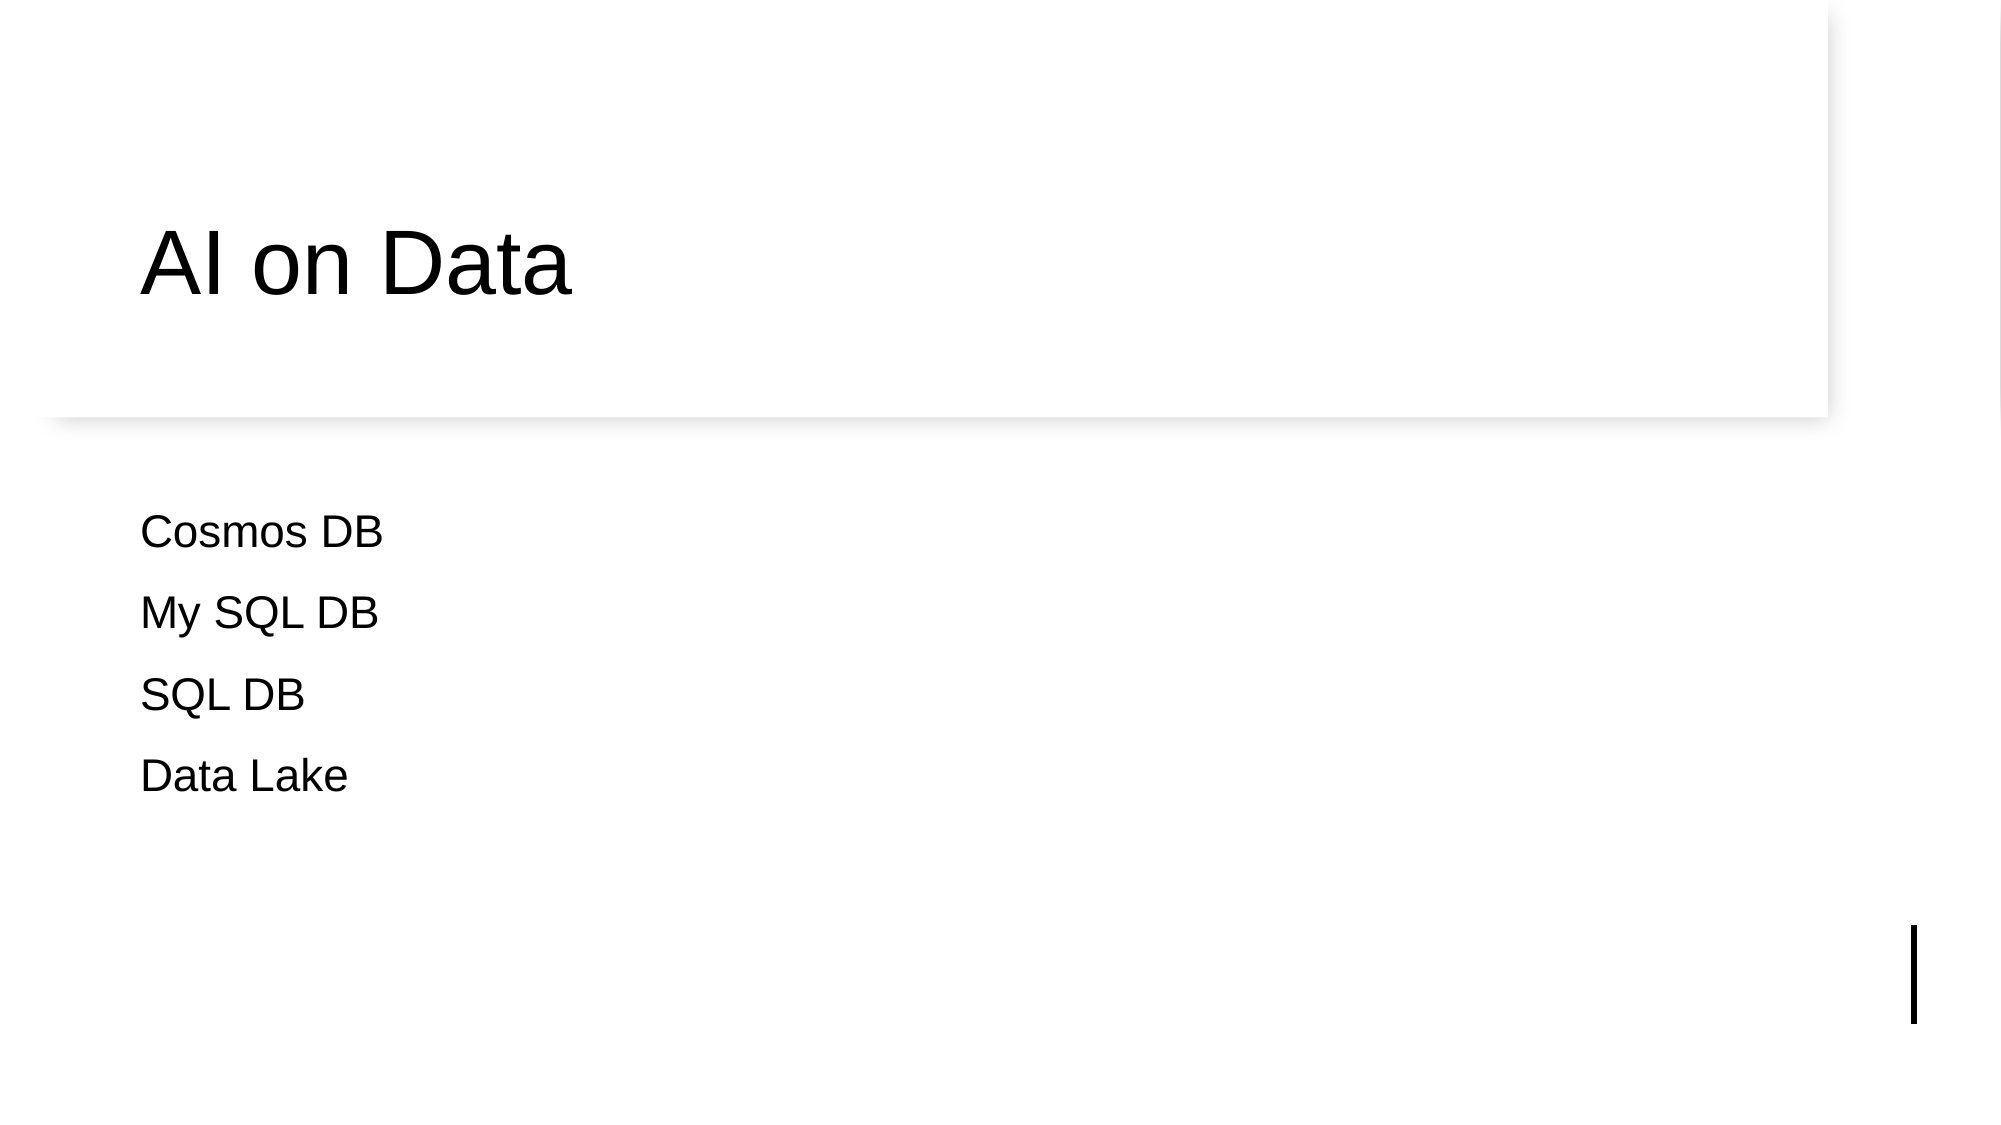

# AI on Data
Cosmos DB
My SQL DB
SQL DB
Data Lake